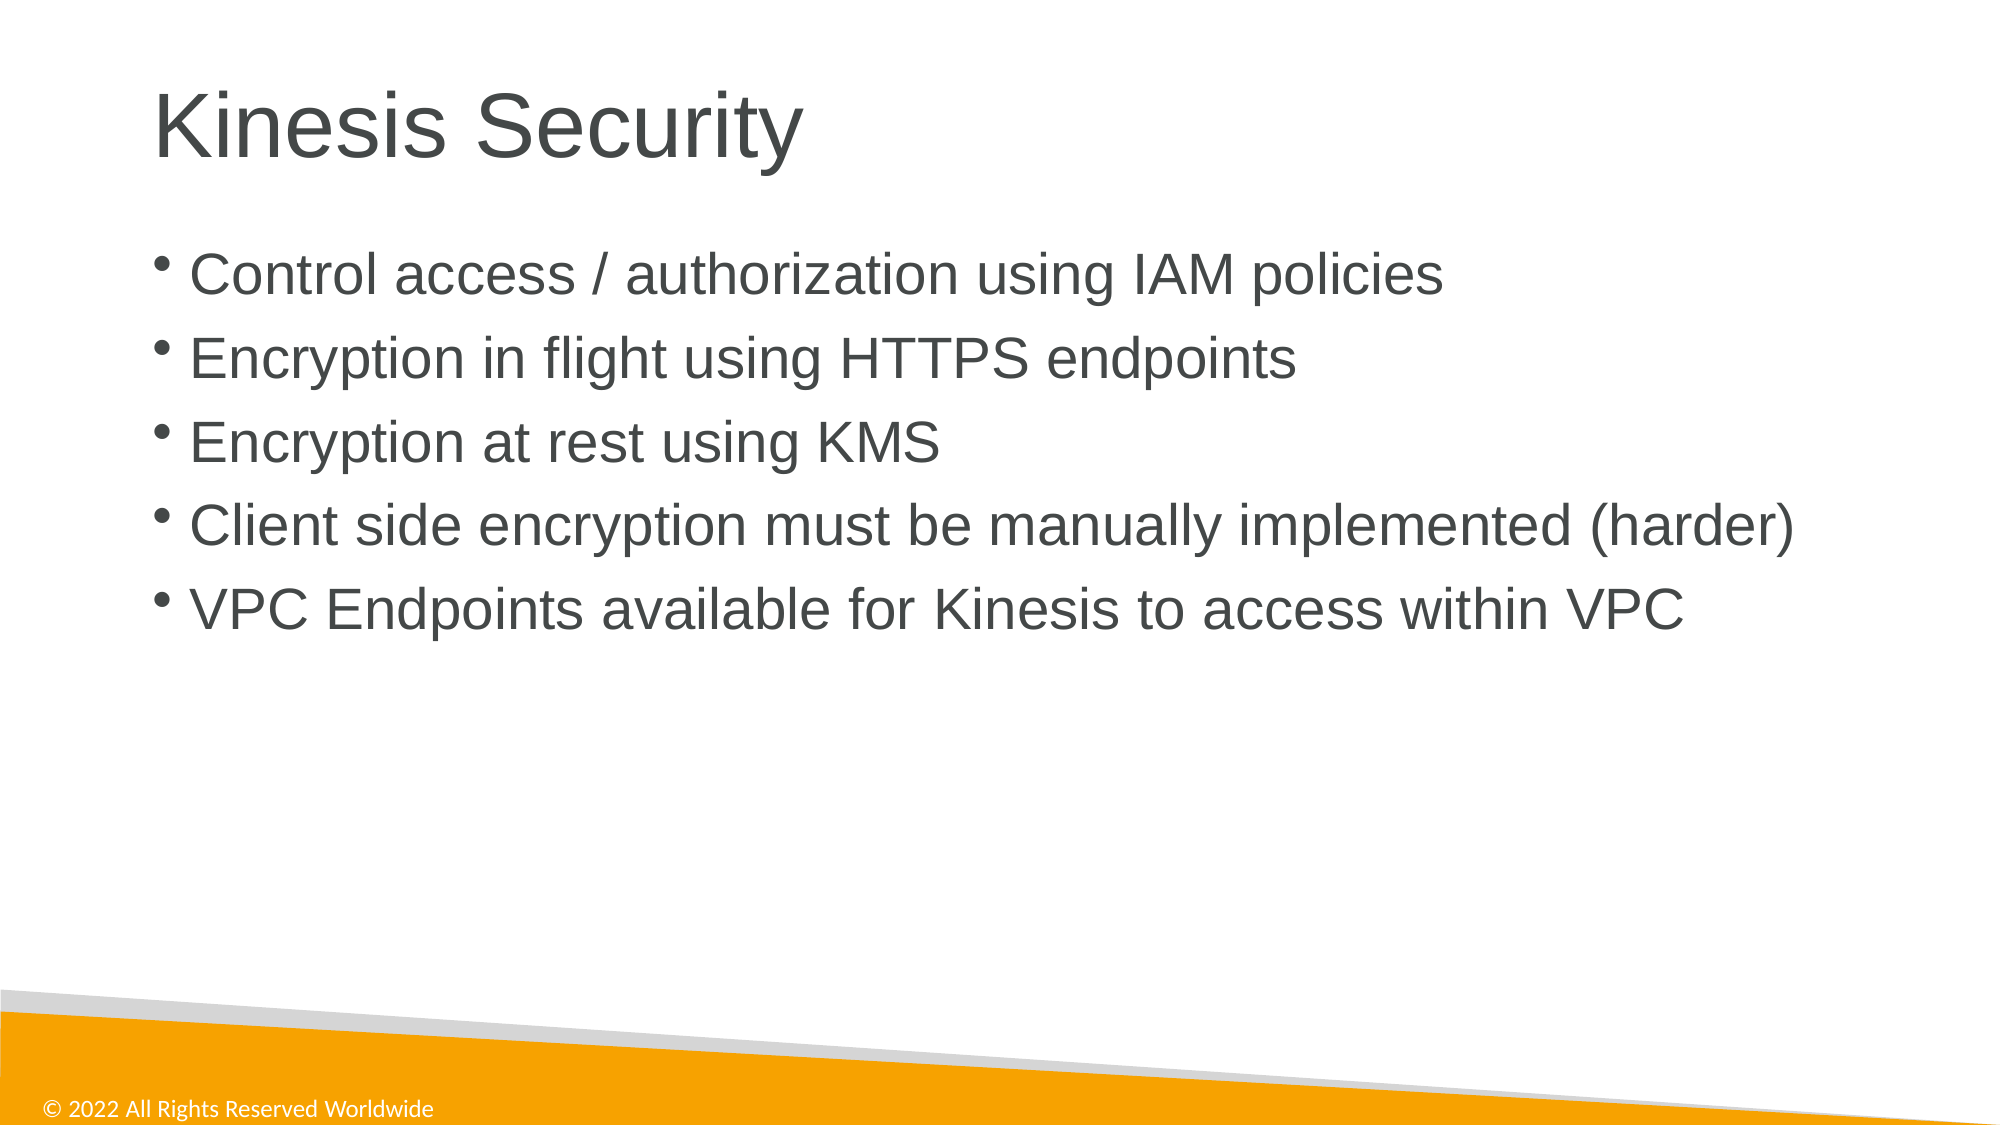

# Kinesis Security
Control access / authorization using IAM policies
Encryption in flight using HTTPS endpoints
Encryption at rest using KMS
Client side encryption must be manually implemented (harder)
VPC Endpoints available for Kinesis to access within VPC
© 2022 All Rights Reserved Worldwide